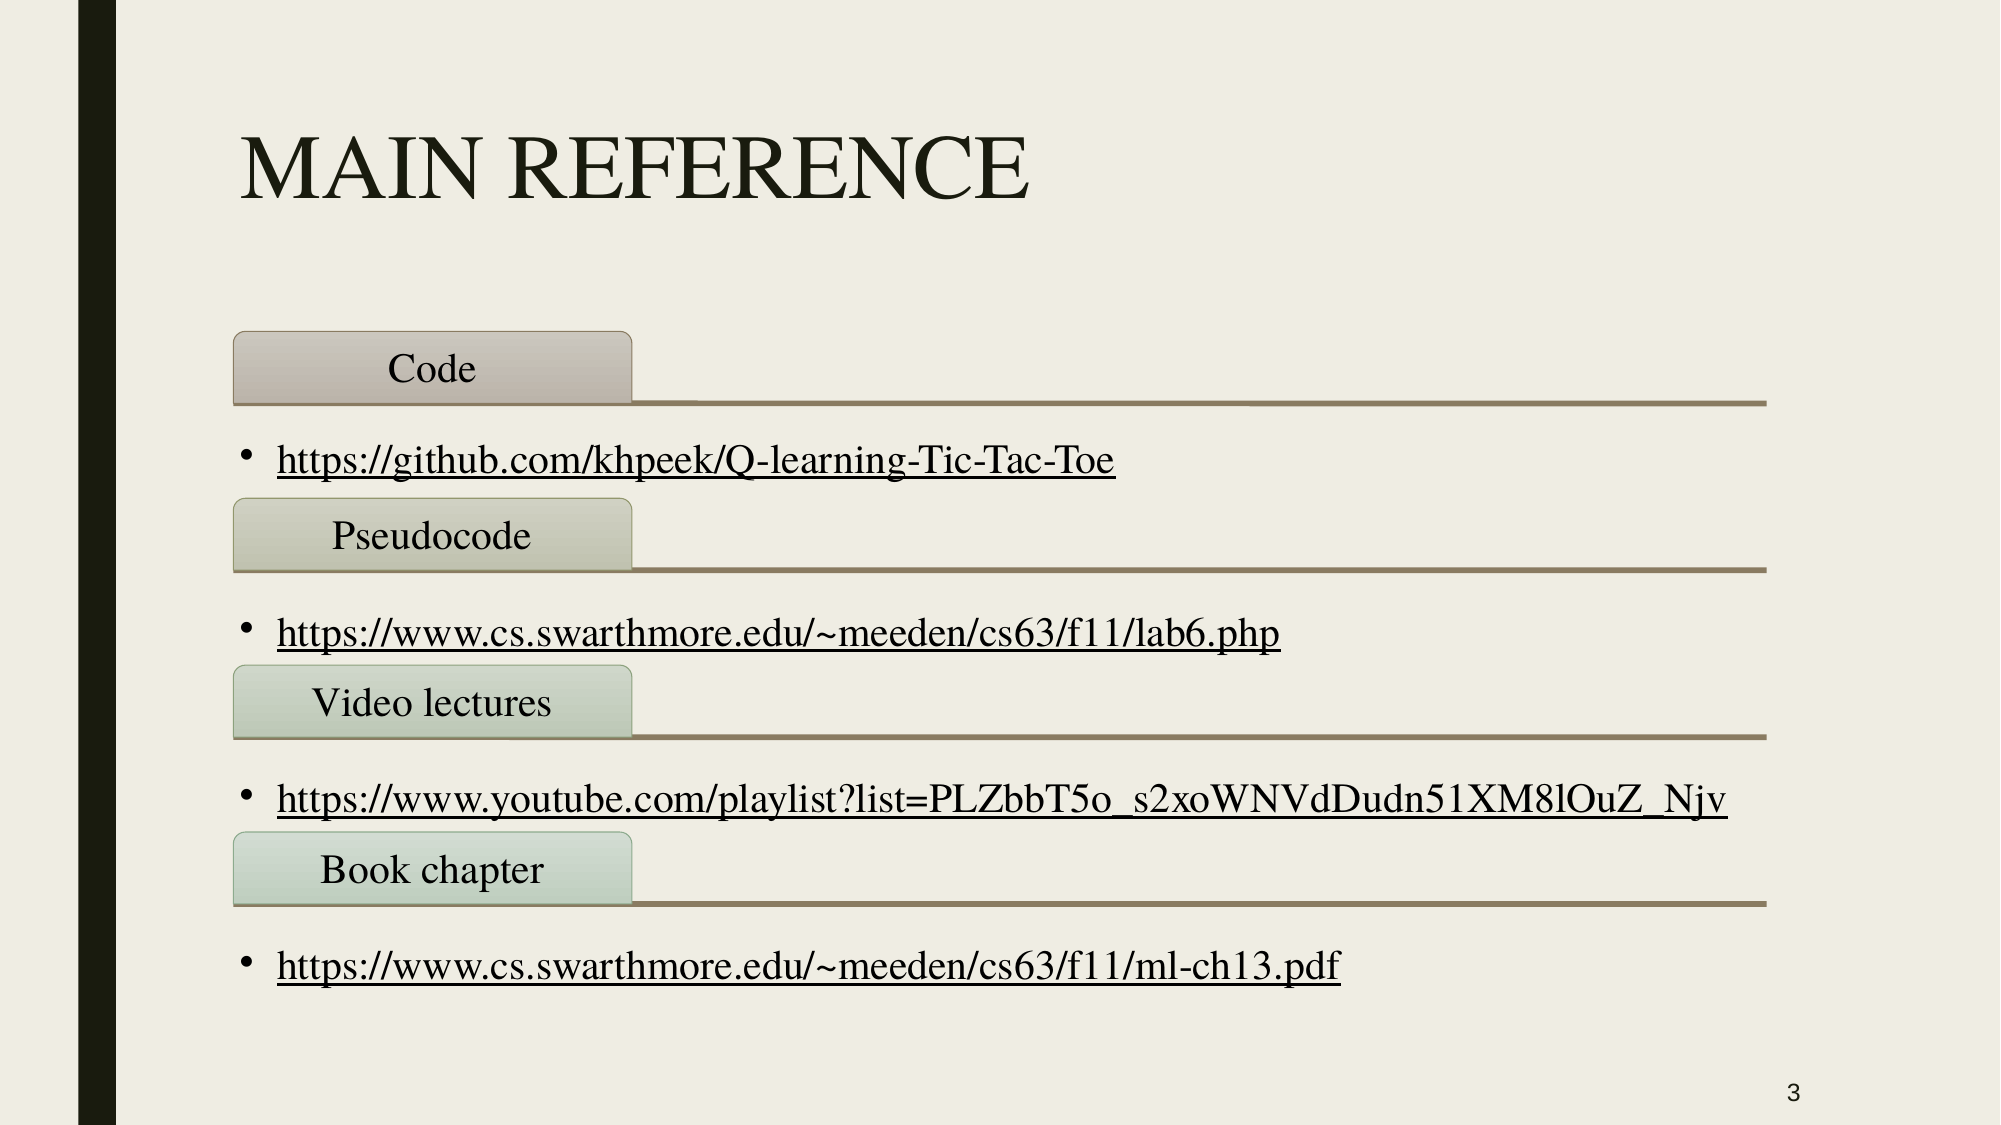

# MAIN REFERENCE

Code
https://github.com/khpeek/Q-learning-Tic-Tac-Toe

Pseudocode
https://www.cs.swarthmore.edu/~meeden/cs63/f11/lab6.php

Video lectures
https://www.youtube.com/playlist?list=PLZbbT5o_s2xoWNVdDudn51XM8lOuZ_Njv

Book chapter
https://www.cs.swarthmore.edu/~meeden/cs63/f11/ml-ch13.pdf
3